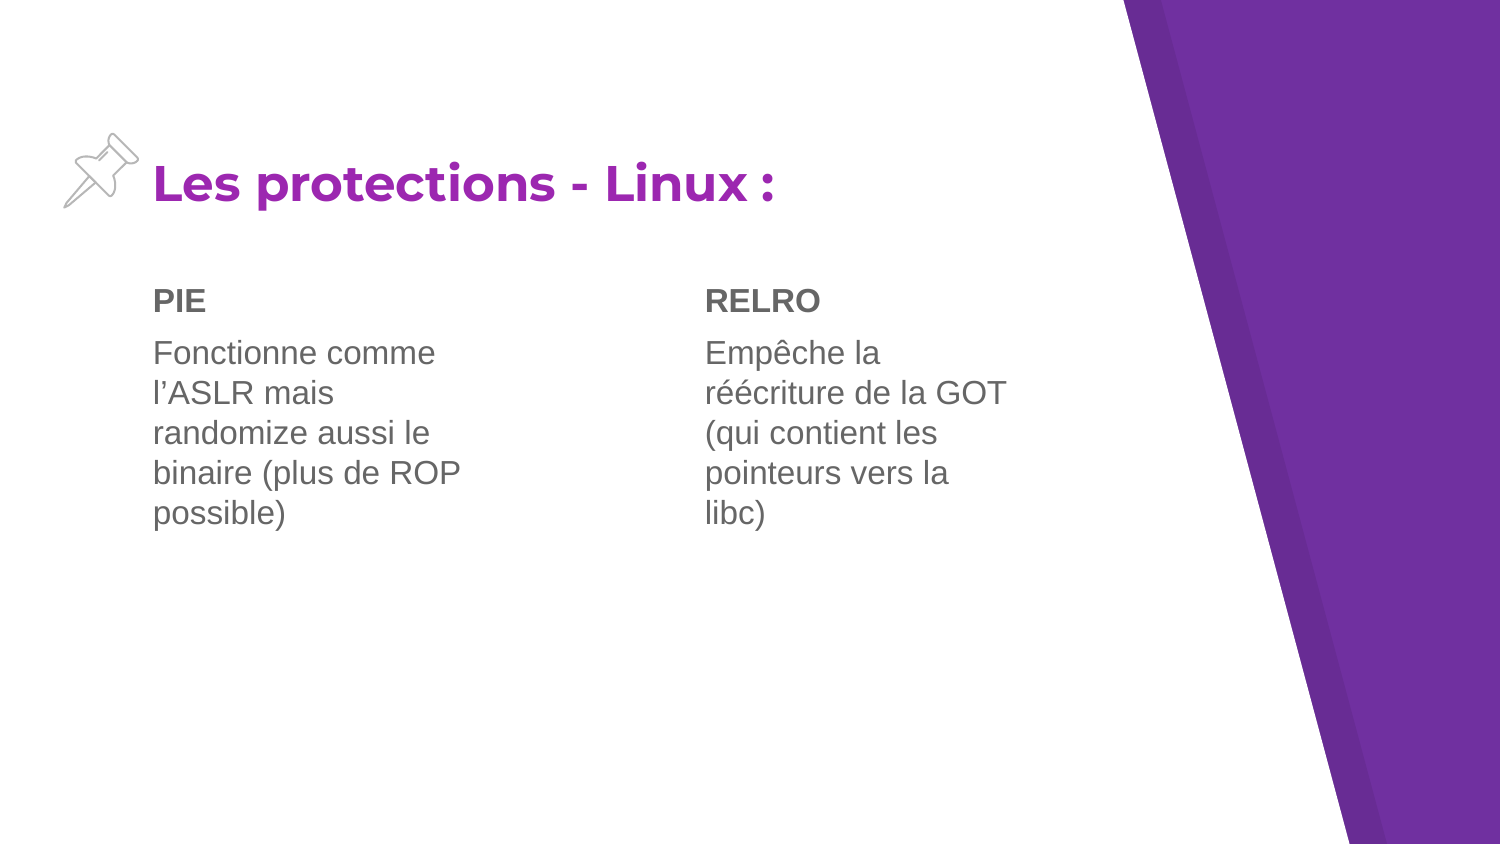

# Les protections - Linux :
PIE
Fonctionne comme l’ASLR mais randomize aussi le binaire (plus de ROP possible)

RELRO
Empêche la réécriture de la GOT (qui contient les pointeurs vers la libc)